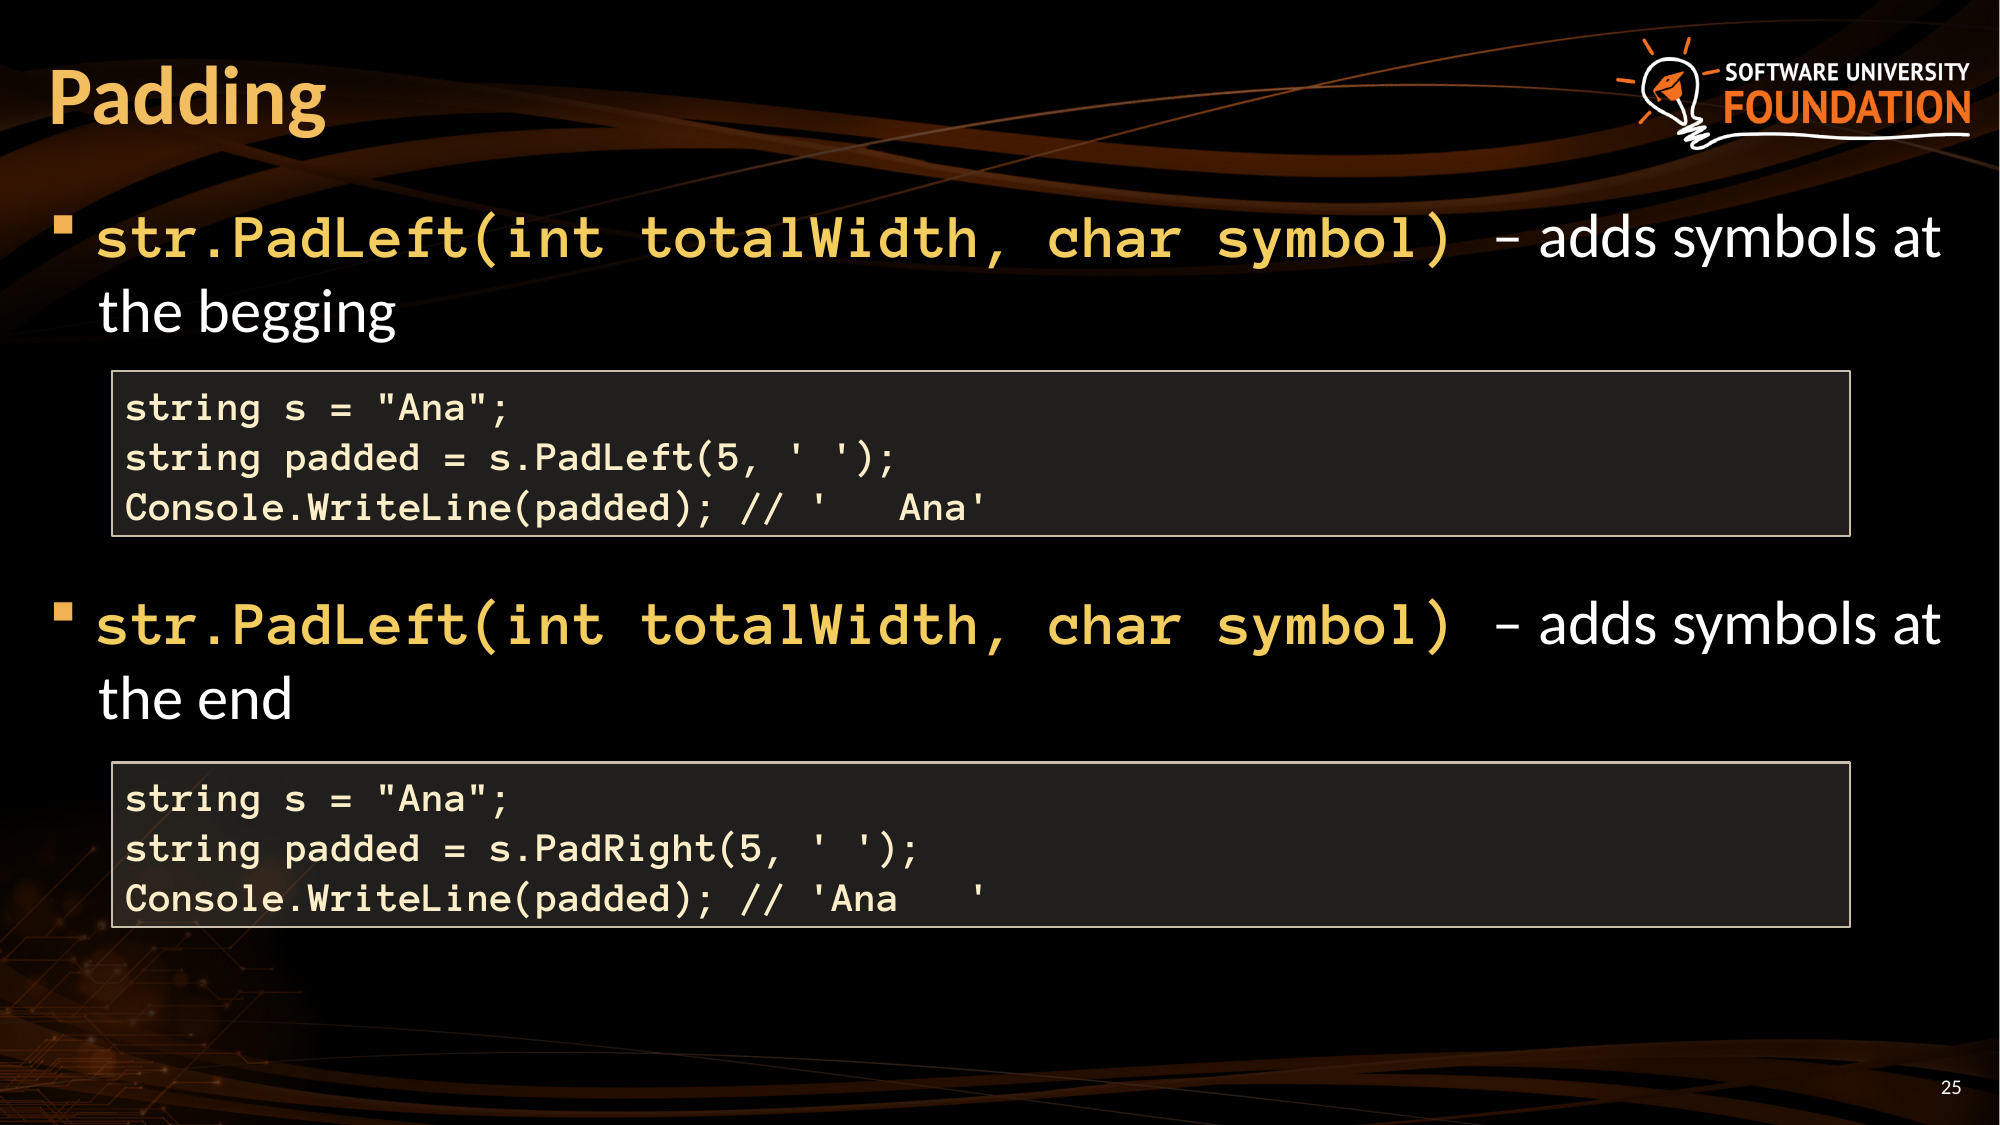

# Padding
str.PadLeft(int totalWidth, char symbol) – adds symbols at the begging

str.PadLeft(int totalWidth, char symbol) – adds symbols at the end

string s = "Ana";
string padded = s.PadLeft(5, ' ');
Console.WriteLine(padded); // '   Ana'
string s = "Ana";
string padded = s.PadRight(5, ' ');
Console.WriteLine(padded); // 'Ana   '
25